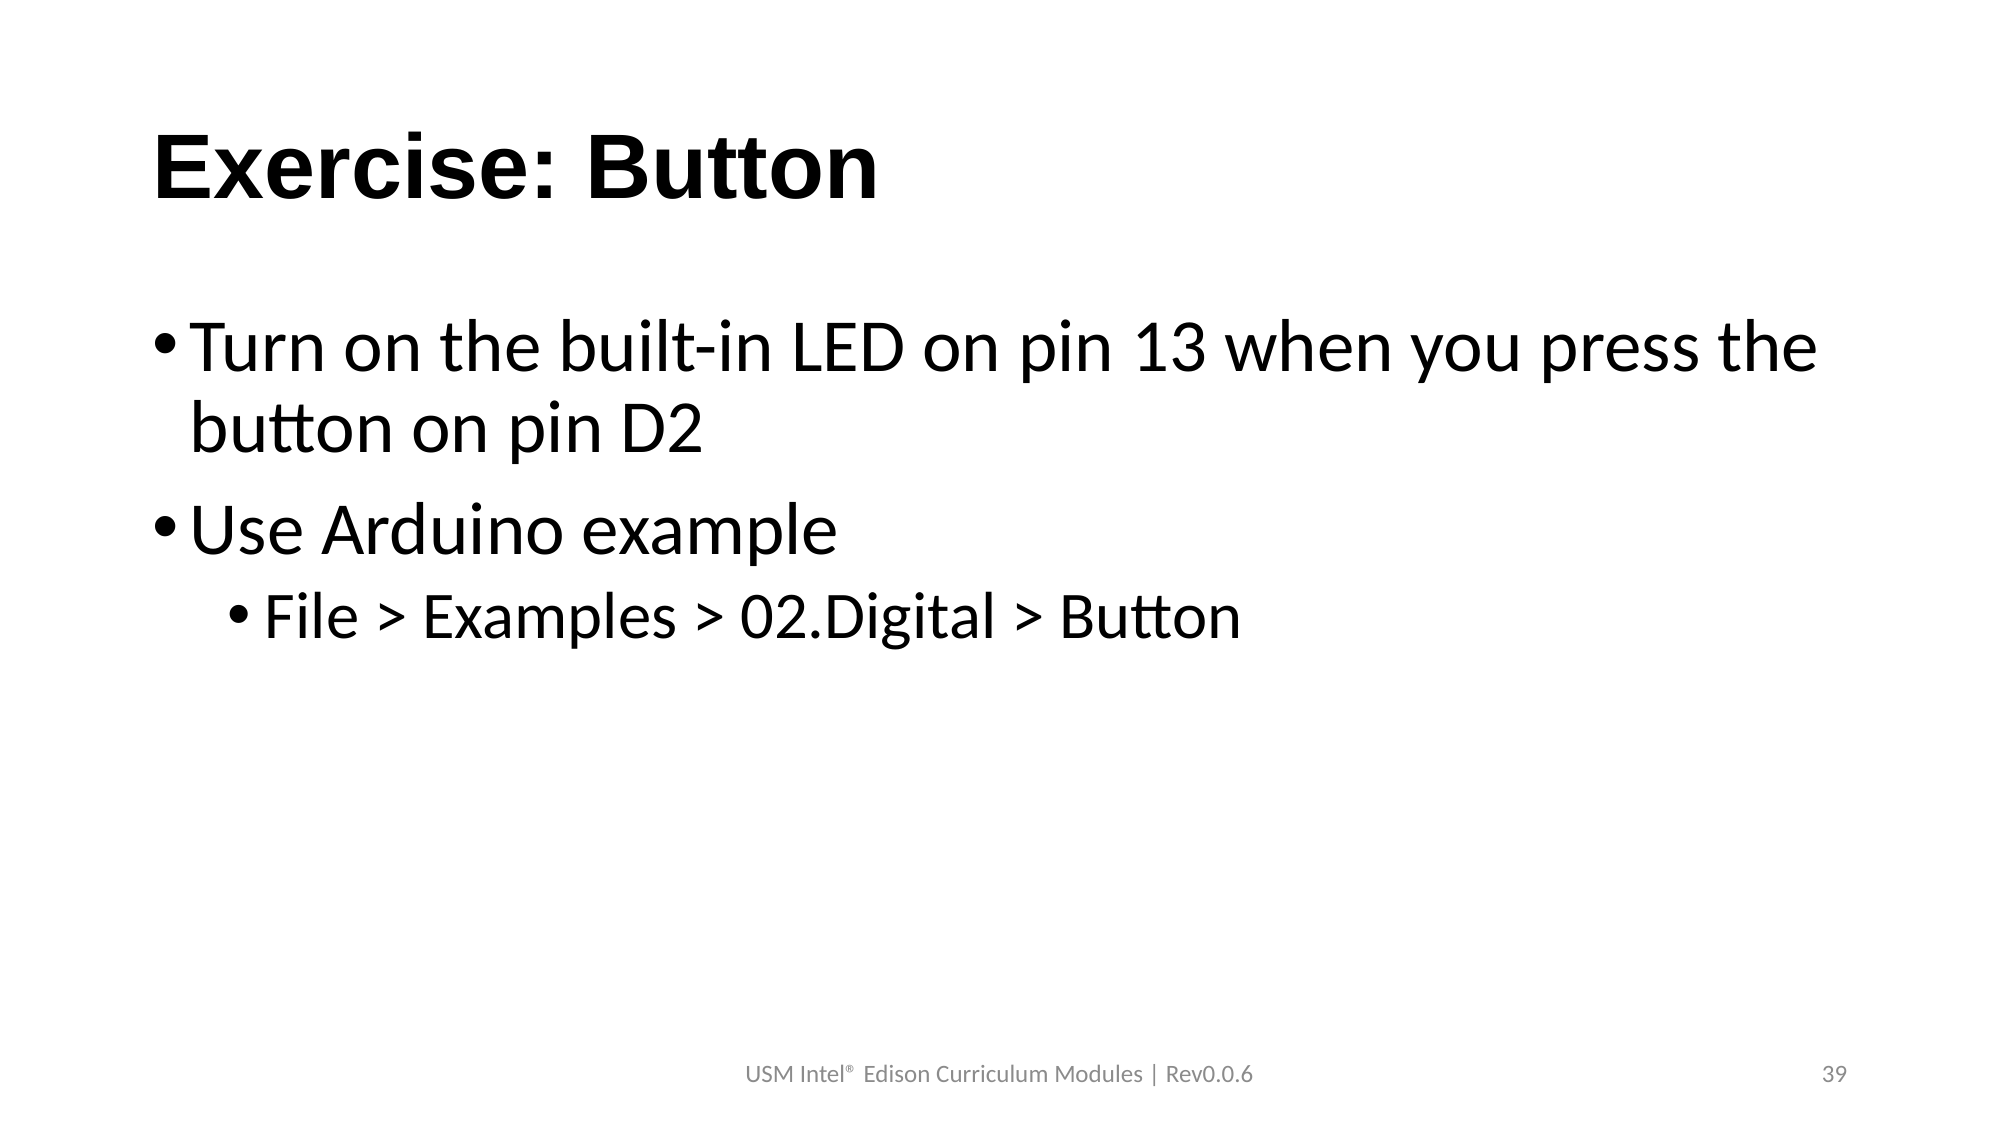

# Exercise: Button
Turn on the built-in LED on pin 13 when you press the button on pin D2
Use Arduino example
File > Examples > 02.Digital > Button

USM Intel® Edison Curriculum Modules | Rev0.0.6
39